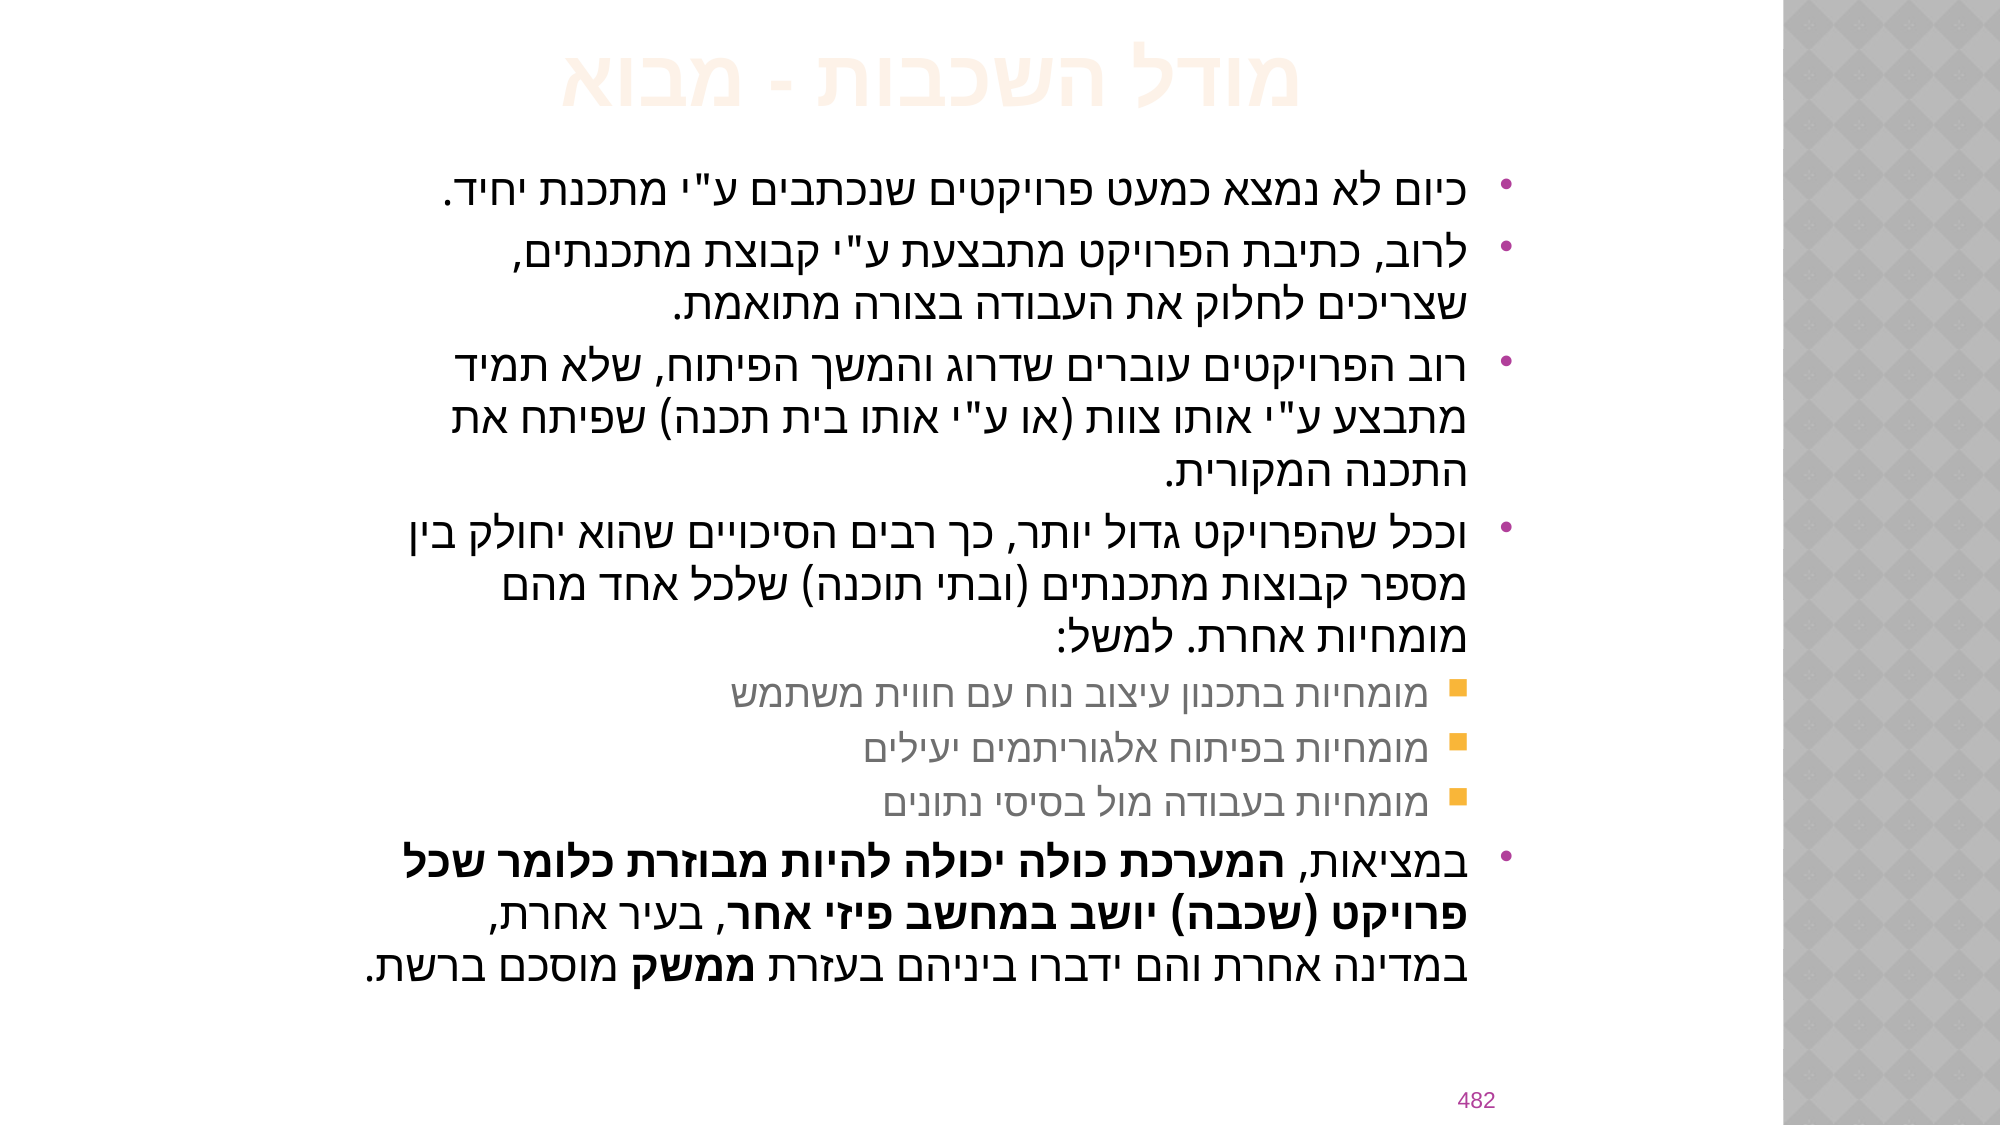

מודל השכבות - מבוא
כיום לא נמצא כמעט פרויקטים שנכתבים ע"י מתכנת יחיד.
לרוב, כתיבת הפרויקט מתבצעת ע"י קבוצת מתכנתים, שצריכים לחלוק את העבודה בצורה מתואמת.
רוב הפרויקטים עוברים שדרוג והמשך הפיתוח, שלא תמיד מתבצע ע"י אותו צוות (או ע"י אותו בית תכנה) שפיתח את התכנה המקורית.
וככל שהפרויקט גדול יותר, כך רבים הסיכויים שהוא יחולק בין מספר קבוצות מתכנתים (ובתי תוכנה) שלכל אחד מהם מומחיות אחרת. למשל:
מומחיות בתכנון עיצוב נוח עם חווית משתמש
מומחיות בפיתוח אלגוריתמים יעילים
מומחיות בעבודה מול בסיסי נתונים
במציאות, המערכת כולה יכולה להיות מבוזרת כלומר שכל פרויקט (שכבה) יושב במחשב פיזי אחר, בעיר אחרת, במדינה אחרת והם ידברו ביניהם בעזרת ממשק מוסכם ברשת.
482